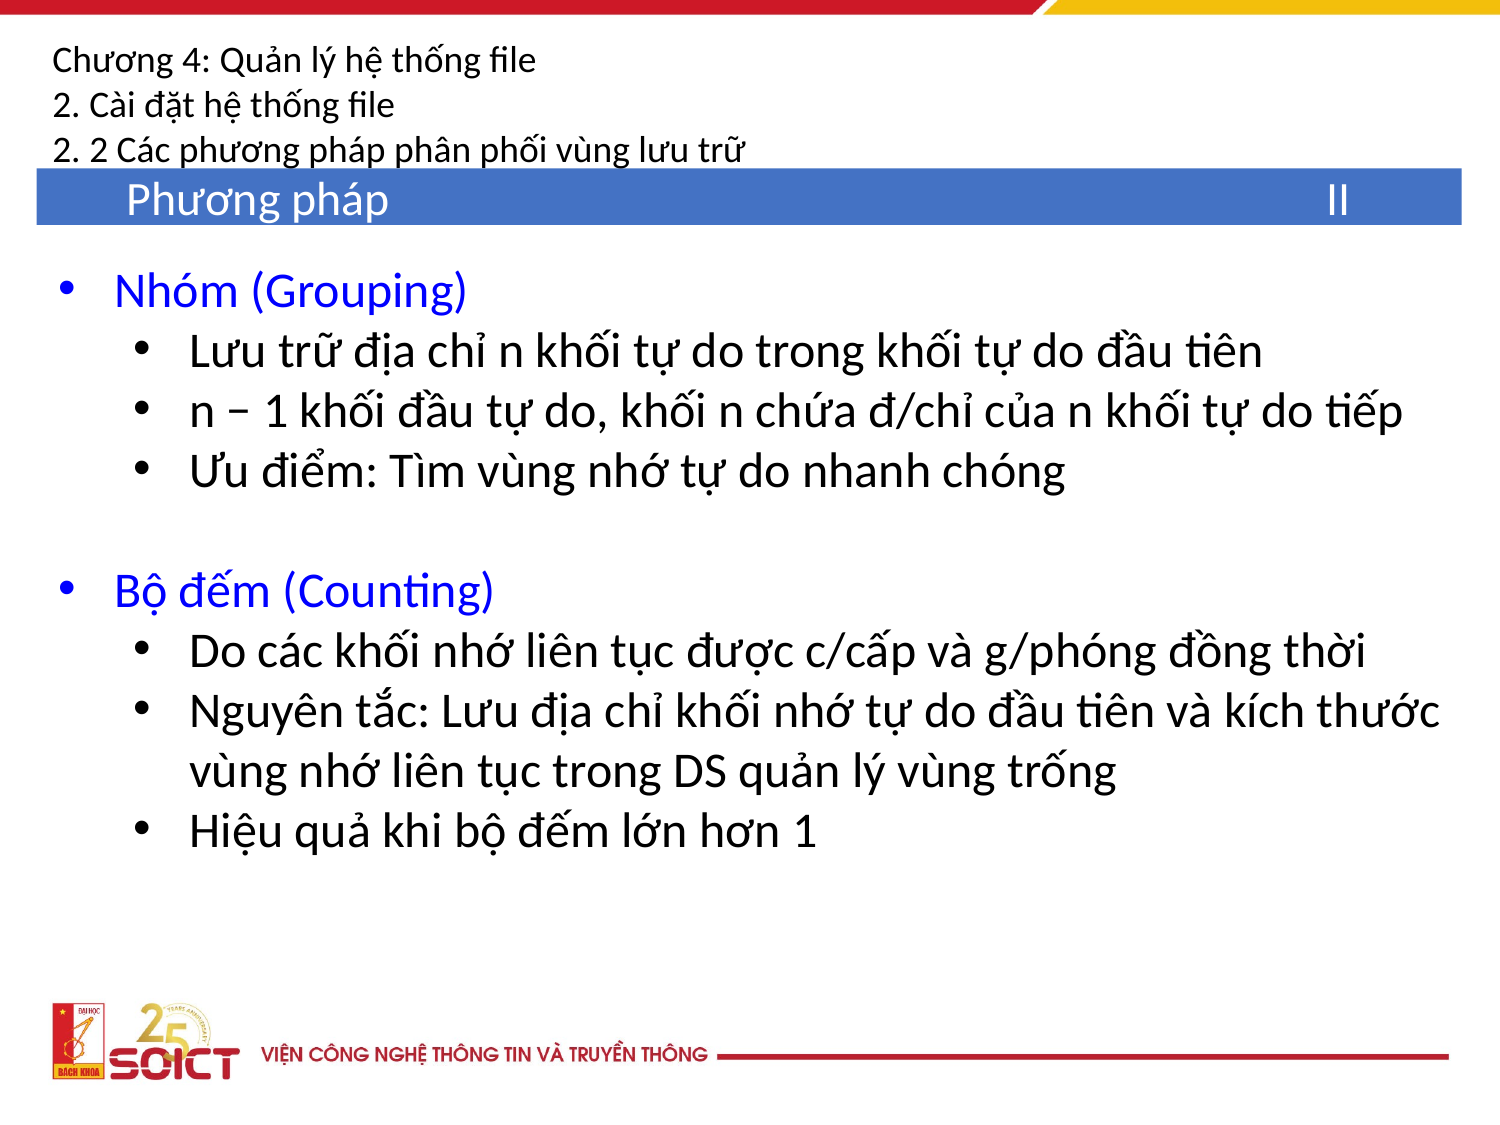

Chương 4: Quản lý hệ thống file
2. Cài đặt hệ thống file
2. 2 Các phương pháp phân phối vùng lưu trữ
Phương pháp							II

Nhóm (Grouping)
Lưu trữ địa chỉ n khối tự do trong khối tự do đầu tiên
n − 1 khối đầu tự do, khối n chứa đ/chỉ của n khối tự do tiếp
Ưu điểm: Tìm vùng nhớ tự do nhanh chóng

Bộ đếm (Counting)
Do các khối nhớ liên tục được c/cấp và g/phóng đồng thời
Nguyên tắc: Lưu địa chỉ khối nhớ tự do đầu tiên và kích thước vùng nhớ liên tục trong DS quản lý vùng trống
Hiệu quả khi bộ đếm lớn hơn 1